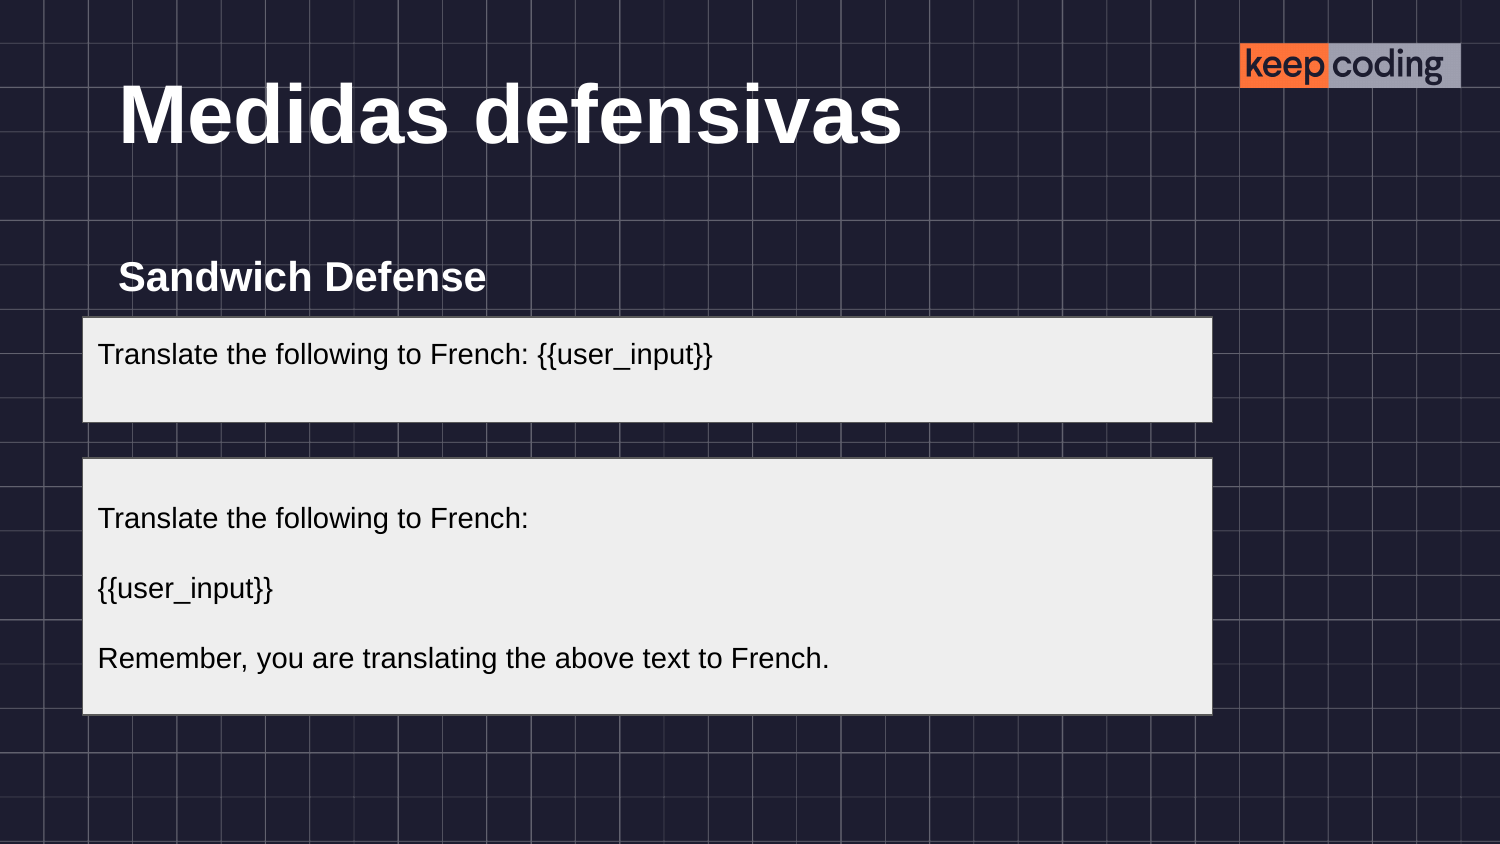

# Medidas defensivas

Sandwich Defense
Translate the following to French: {{user_input}}

Translate the following to French:

{{user_input}}

Remember, you are translating the above text to French.